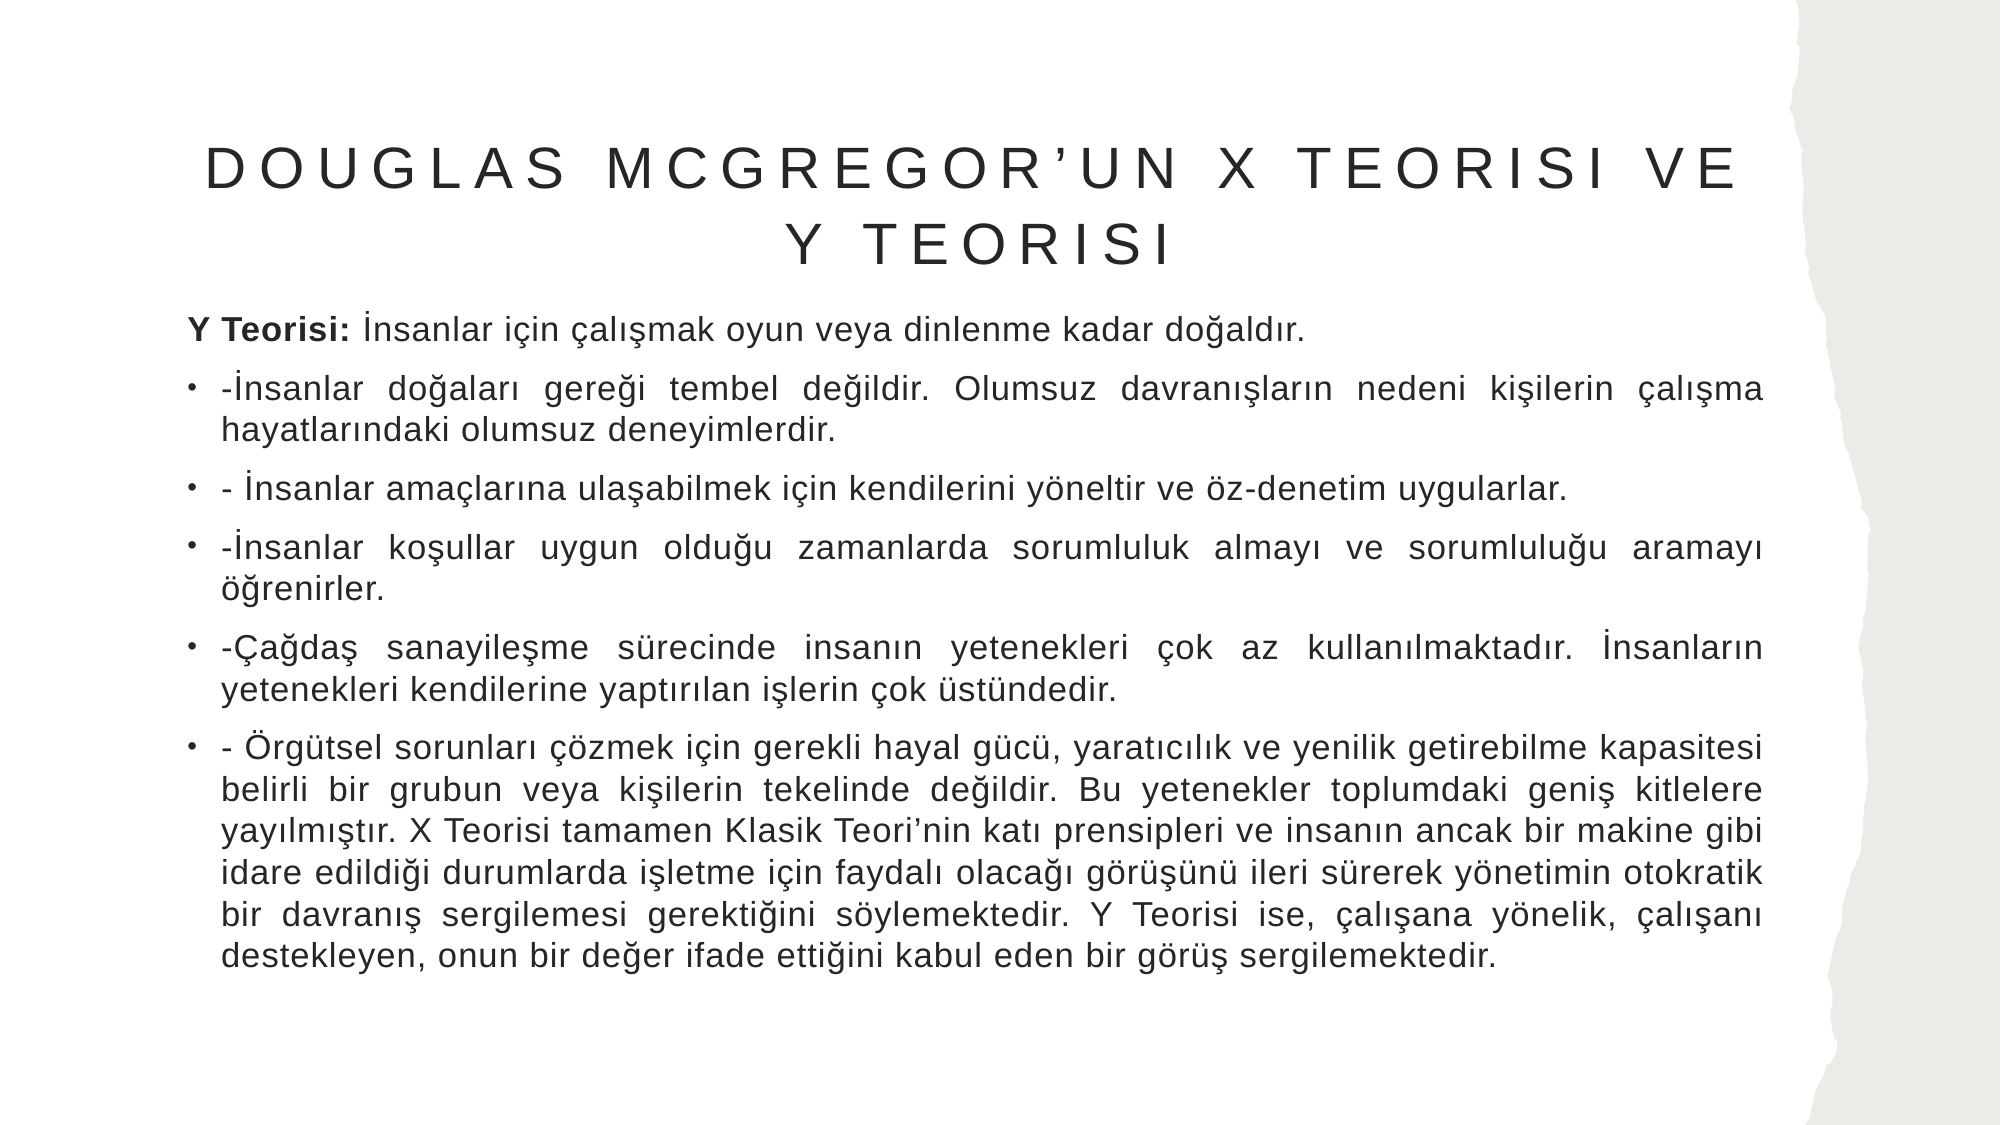

# Douglas McGregor’un X Teorisi ve Y Teorisi
Y Teorisi: İnsanlar için çalışmak oyun veya dinlenme kadar doğaldır.
-İnsanlar doğaları gereği tembel değildir. Olumsuz davranışların nedeni kişilerin çalışma hayatlarındaki olumsuz deneyimlerdir.
- İnsanlar amaçlarına ulaşabilmek için kendilerini yöneltir ve öz-denetim uygularlar.
-İnsanlar koşullar uygun olduğu zamanlarda sorumluluk almayı ve sorumluluğu aramayı öğrenirler.
-Çağdaş sanayileşme sürecinde insanın yetenekleri çok az kullanılmaktadır. İnsanların yetenekleri kendilerine yaptırılan işlerin çok üstündedir.
- Örgütsel sorunları çözmek için gerekli hayal gücü, yaratıcılık ve yenilik getirebilme kapasitesi belirli bir grubun veya kişilerin tekelinde değildir. Bu yetenekler toplumdaki geniş kitlelere yayılmıştır. X Teorisi tamamen Klasik Teori’nin katı prensipleri ve insanın ancak bir makine gibi idare edildiği durumlarda işletme için faydalı olacağı görüşünü ileri sürerek yönetimin otokratik bir davranış sergilemesi gerektiğini söylemektedir. Y Teorisi ise, çalışana yönelik, çalışanı destekleyen, onun bir değer ifade ettiğini kabul eden bir görüş sergilemektedir.